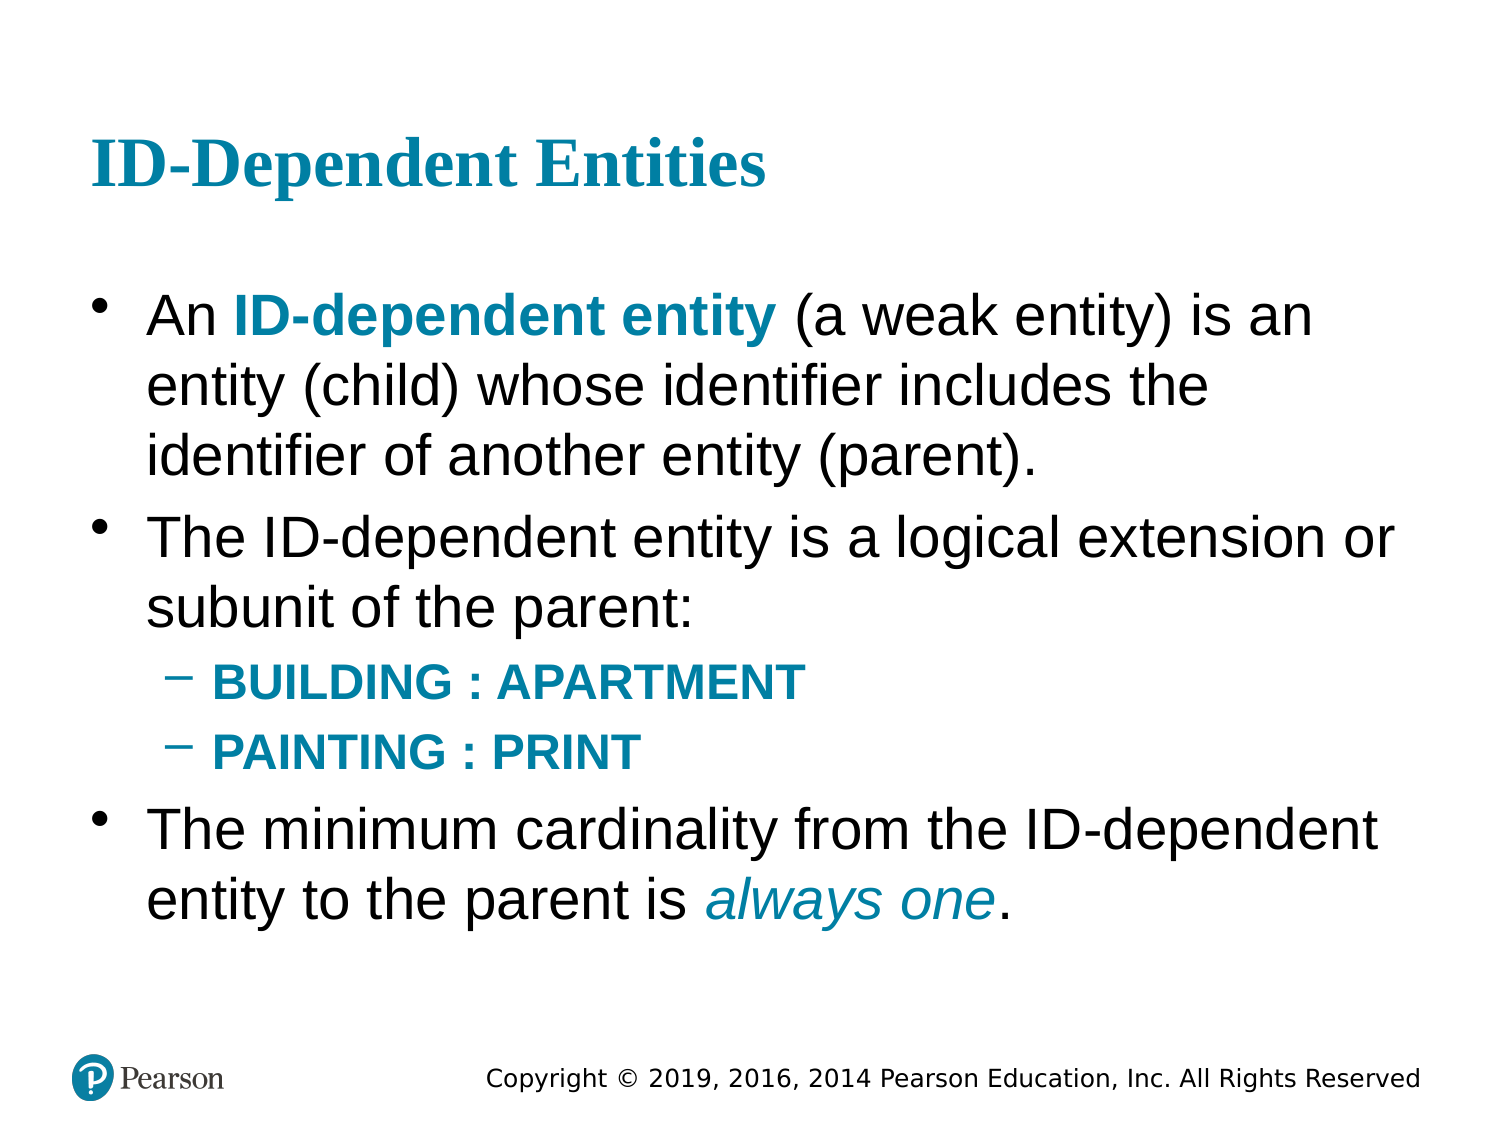

# ID-Dependent Entities
An ID-dependent entity (a weak entity) is an entity (child) whose identifier includes the identifier of another entity (parent).
The ID-dependent entity is a logical extension or subunit of the parent:
BUILDING : APARTMENT
PAINTING : PRINT
The minimum cardinality from the ID-dependent entity to the parent is always one.